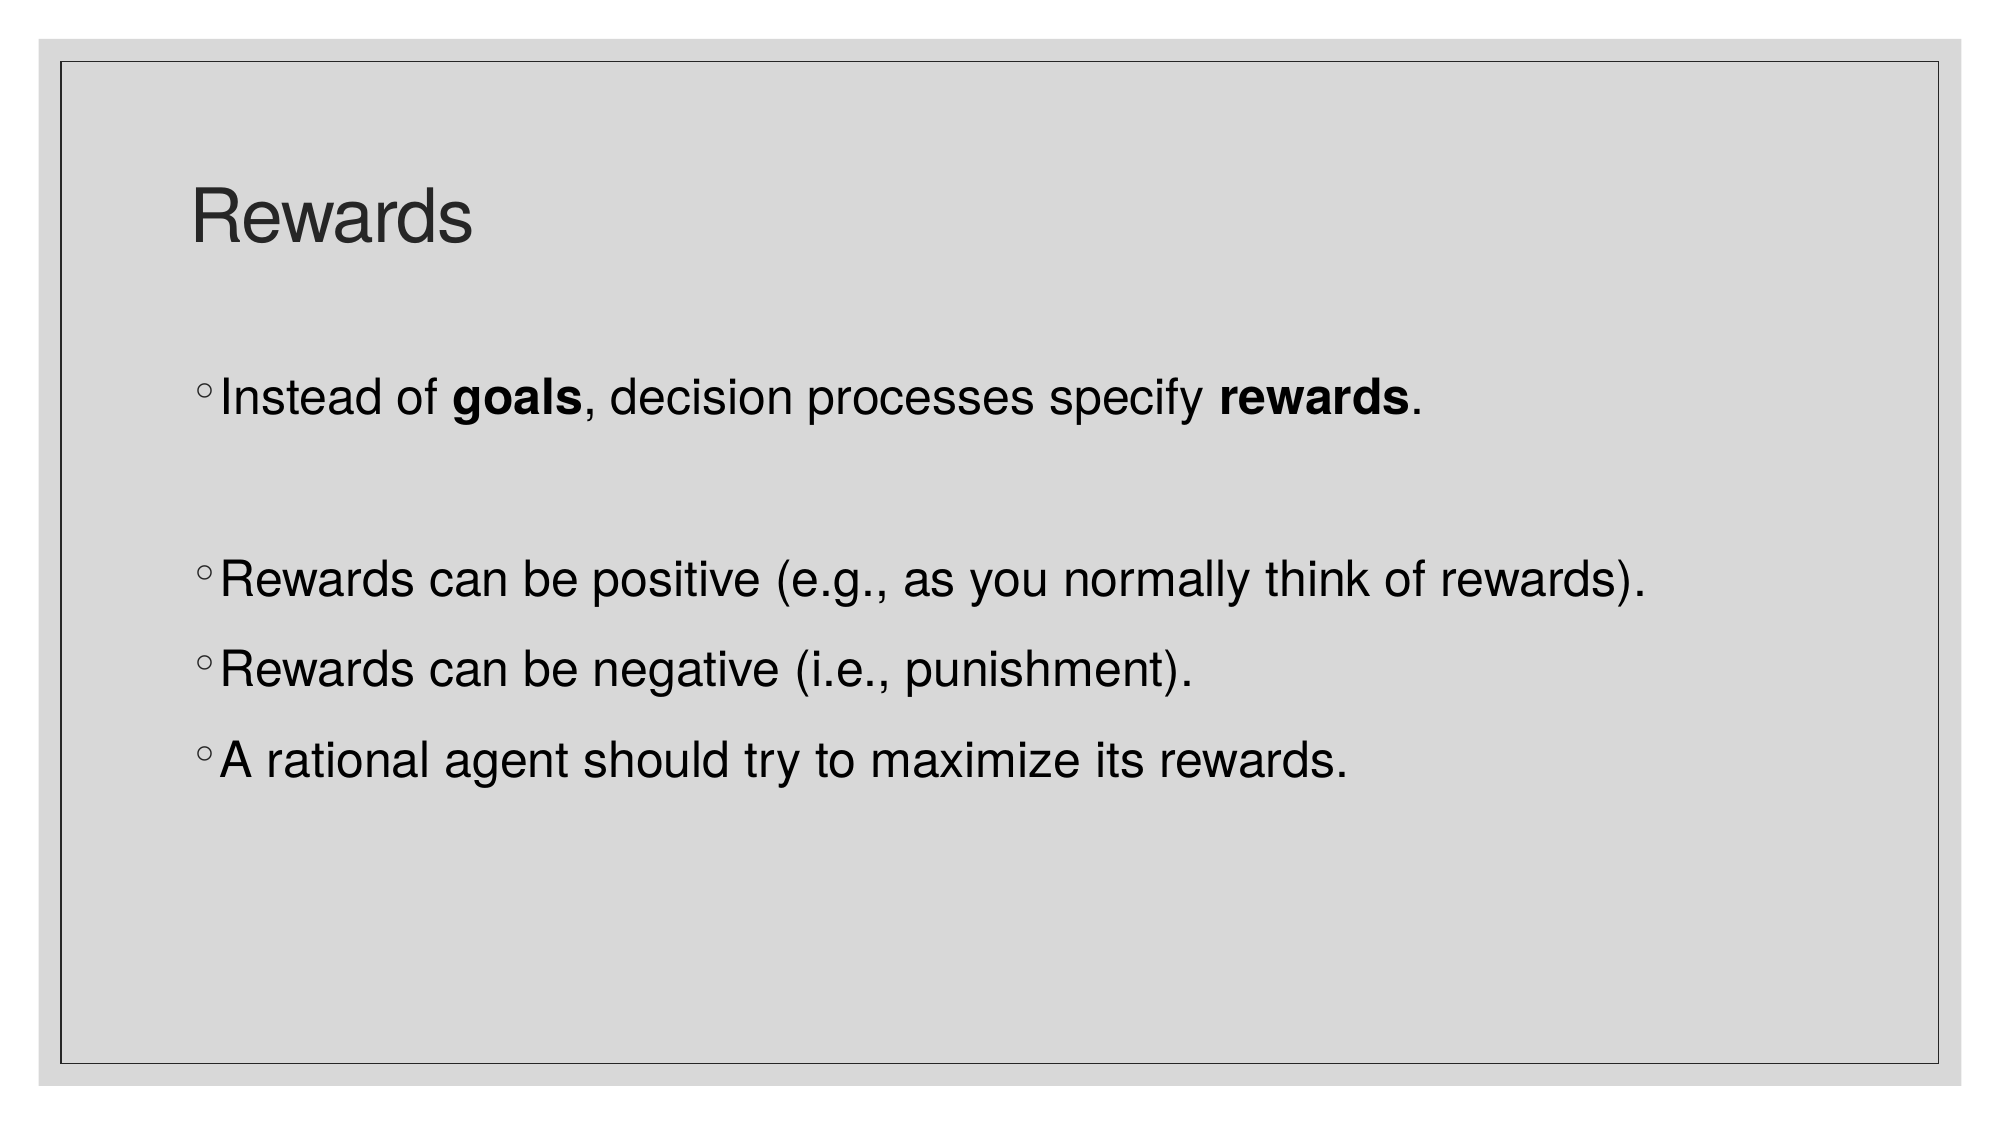

# Rewards
Instead of goals, decision processes specify rewards.

Rewards can be positive (e.g., as you normally think of rewards).
Rewards can be negative (i.e., punishment).
A rational agent should try to maximize its rewards.